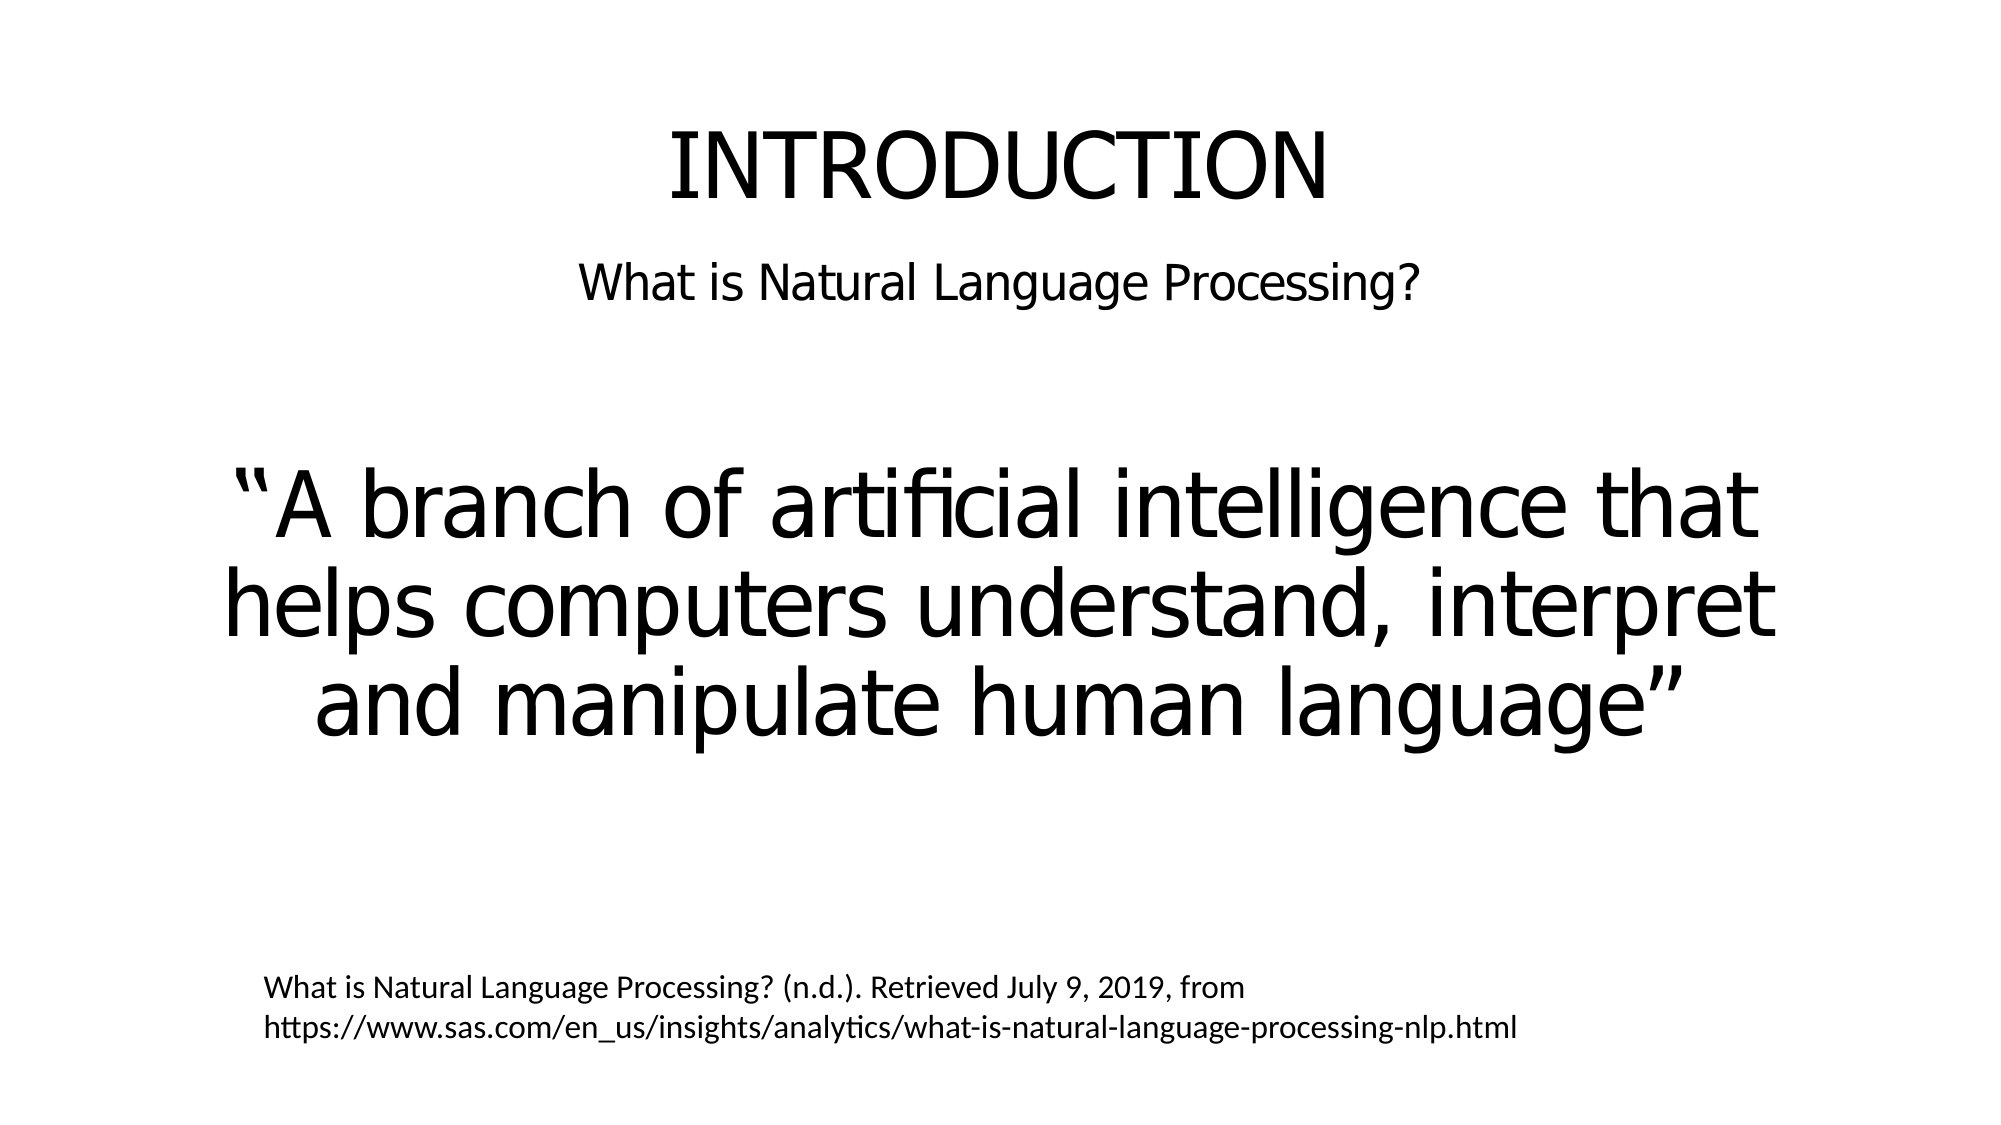

# INTRODUCTION
What is Natural Language Processing?
“A branch of artificial intelligence that helps computers understand, interpret and manipulate human language”
What is Natural Language Processing? (n.d.). Retrieved July 9, 2019, from https://www.sas.com/en_us/insights/analytics/what-is-natural-language-processing-nlp.html